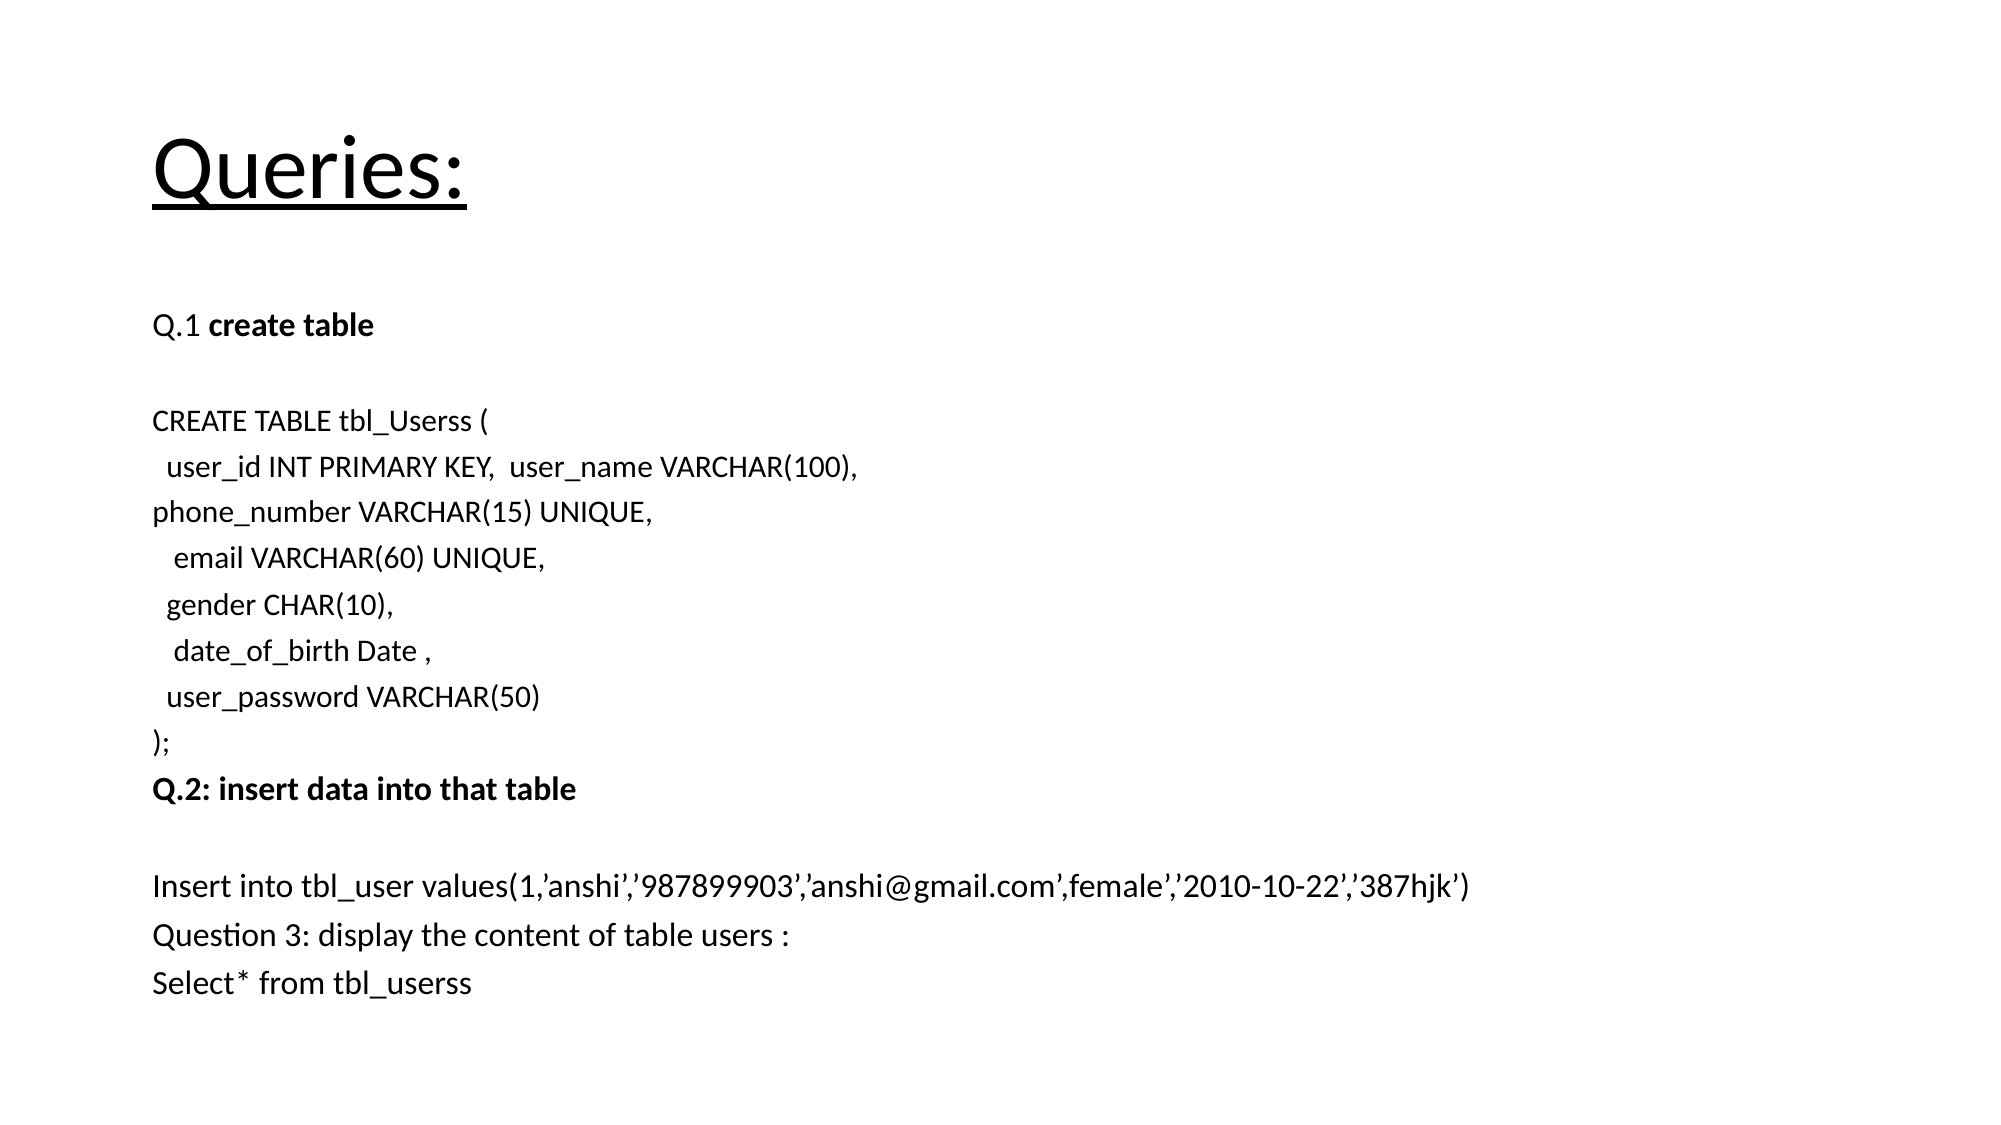

# Queries:
Q.1 create table

CREATE TABLE tbl_Userss (
  user_id INT PRIMARY KEY,  user_name VARCHAR(100),
phone_number VARCHAR(15) UNIQUE,
   email VARCHAR(60) UNIQUE,
  gender CHAR(10),
   date_of_birth Date ,
  user_password VARCHAR(50)
);
Q.2: insert data into that table

Insert into tbl_user values(1,’anshi’,’987899903’,’anshi@gmail.com’,female’,’2010-10-22’,’387hjk’)
Question 3: display the content of table users :
Select* from tbl_userss